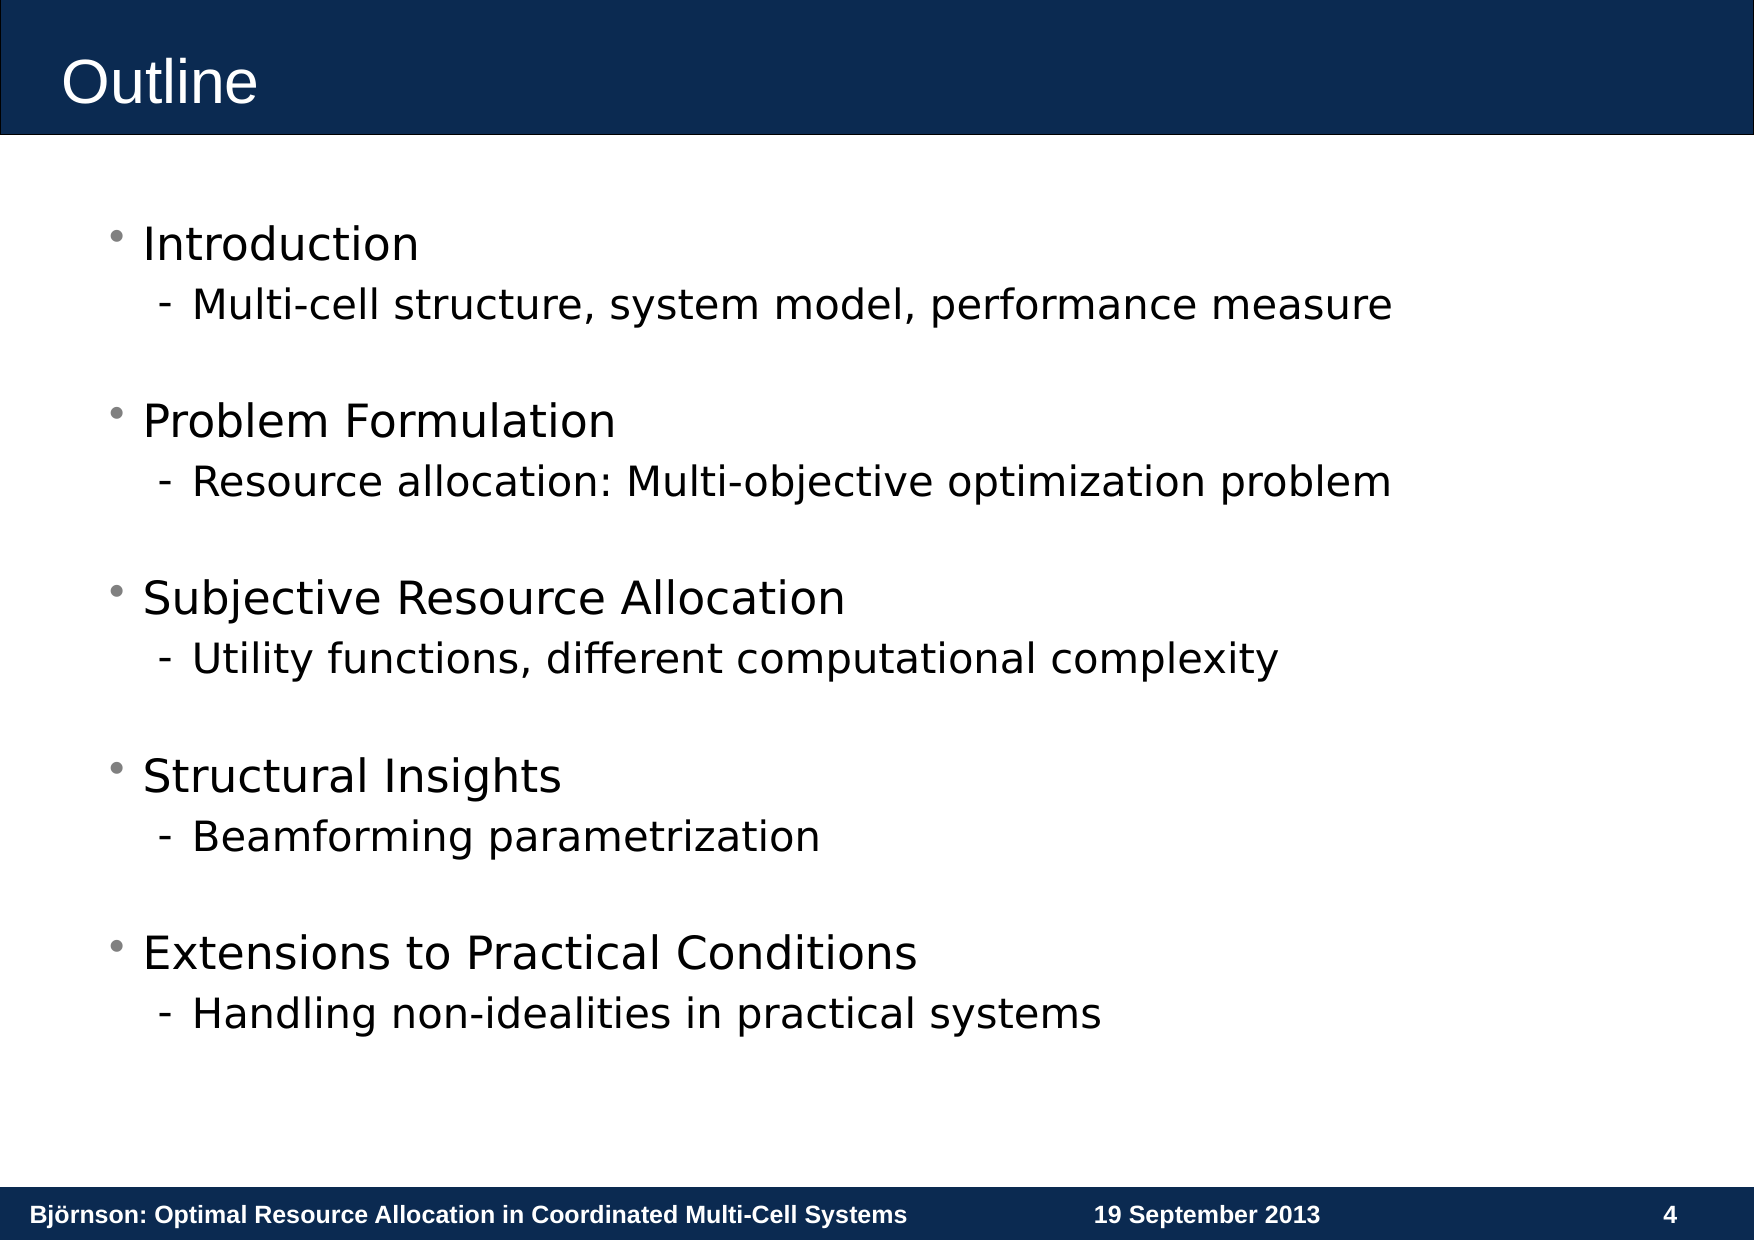

# Outline
Introduction
Multi-cell structure, system model, performance measure

Problem Formulation
Resource allocation: Multi-objective optimization problem

Subjective Resource Allocation
Utility functions, different computational complexity

Structural Insights
Beamforming parametrization

Extensions to Practical Conditions
Handling non-idealities in practical systems

Björnson: Optimal Resource Allocation in Coordinated Multi-Cell Systems
19 September 2013
4